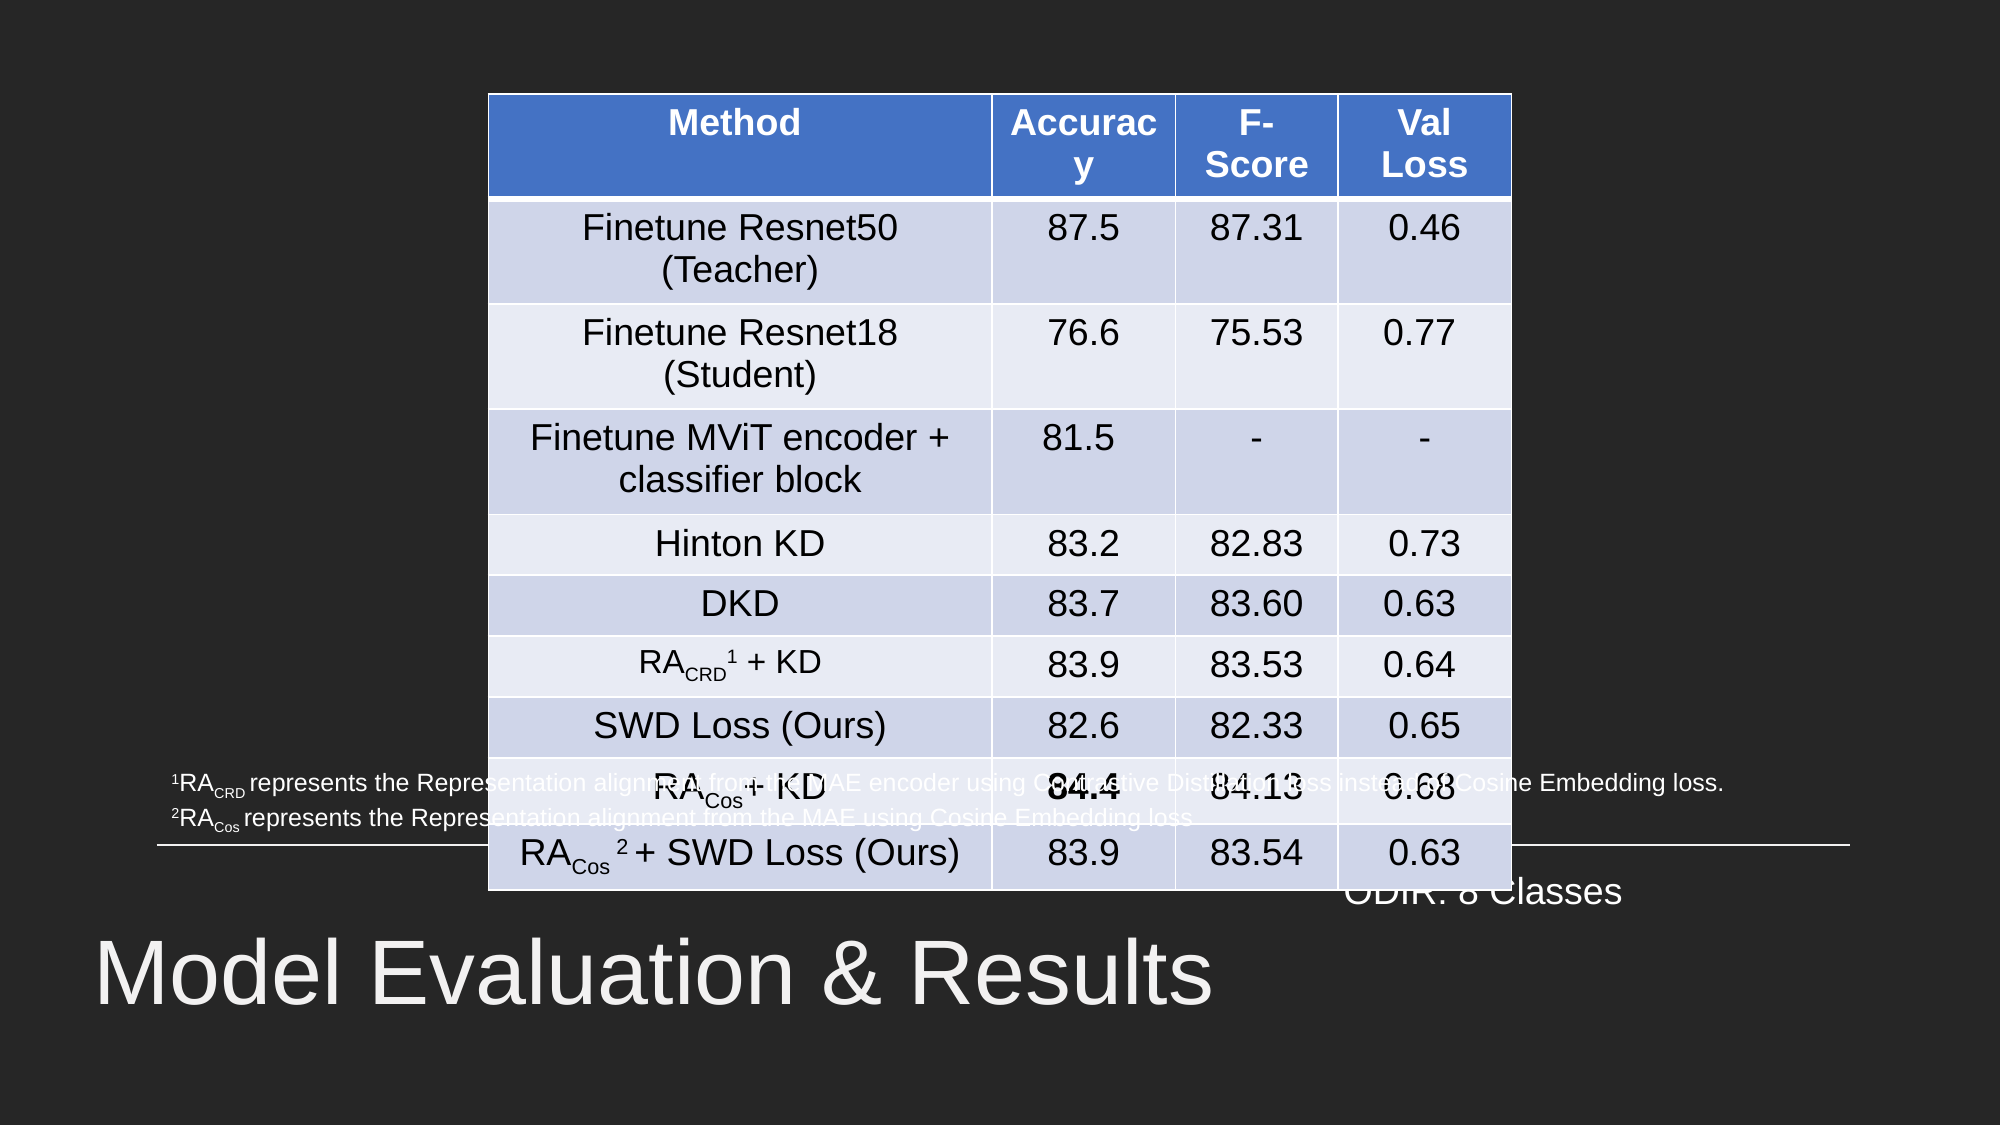

| Method | Accuracy | F-Score | Val Loss |
| --- | --- | --- | --- |
| Finetune Resnet50 (Teacher) | 87.5 | 87.31 | 0.46 |
| Finetune Resnet18 (Student) | 76.6 | 75.53 | 0.77 |
| Finetune MViT encoder + classifier block | 81.5 | - | - |
| Hinton KD | 83.2 | 82.83 | 0.73 |
| DKD | 83.7 | 83.60 | 0.63 |
| RACRD1 + KD | 83.9 | 83.53 | 0.64 |
| SWD Loss (Ours) | 82.6 | 82.33 | 0.65 |
| RACos+ KD | 84.4 | 84.13 | 0.68 |
| RACos 2 + SWD Loss (Ours) | 83.9 | 83.54 | 0.63 |
1RACRD represents the Representation alignment from the MAE encoder using Contrastive Distillation loss instead of Cosine Embedding loss.
2RACos represents the Representation alignment from the MAE using Cosine Embedding loss
ODIR: 8 Classes
# Model Evaluation & Results